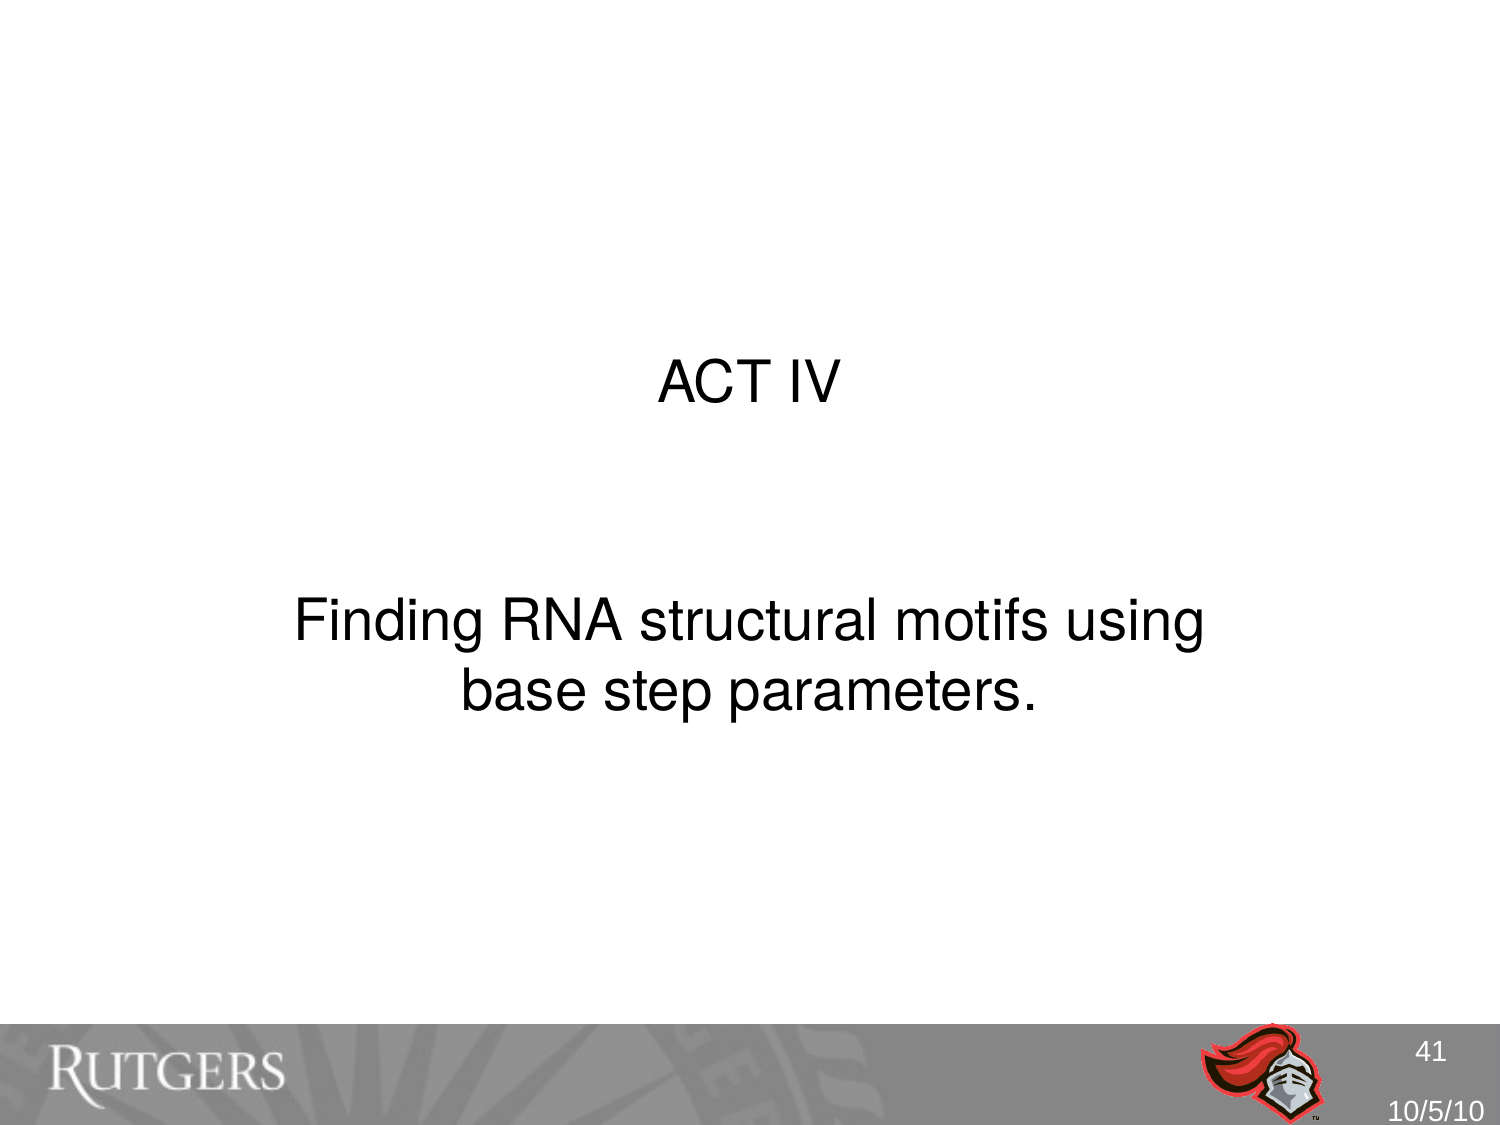

# ACT IV
Finding RNA structural motifs using base step parameters.
41
10/5/10